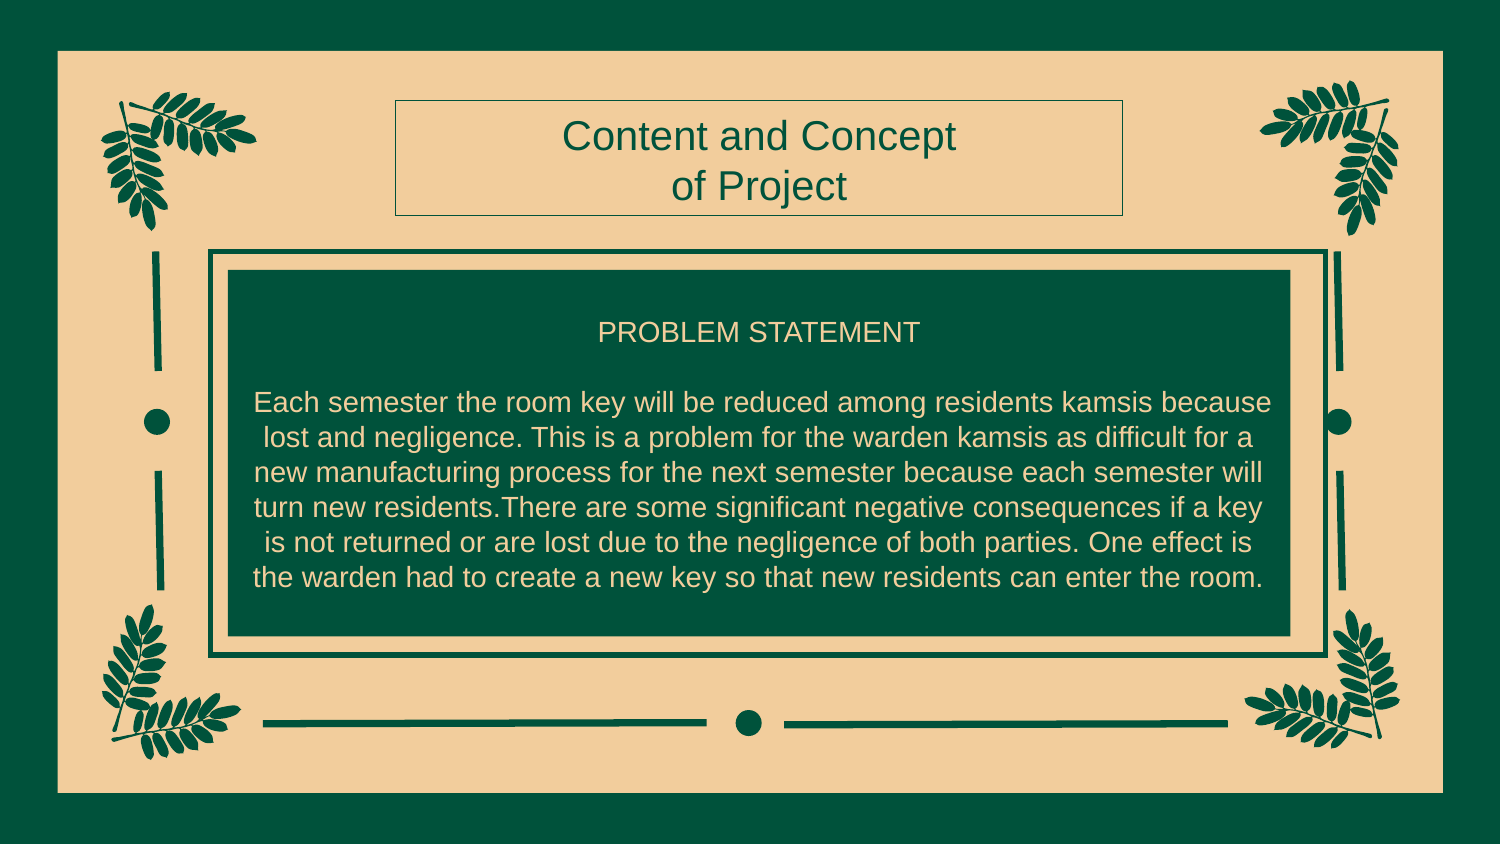

Content and Concept
of Project

PROBLEM STATEMENT

 Each semester the room key will be reduced among residents kamsis because lost and negligence. This is a problem for the warden kamsis as difficult for a new manufacturing process for the next semester because each semester will turn new residents.There are some significant negative consequences if a key is not returned or are lost due to the negligence of both parties. One effect is the warden had to create a new key so that new residents can enter the room.